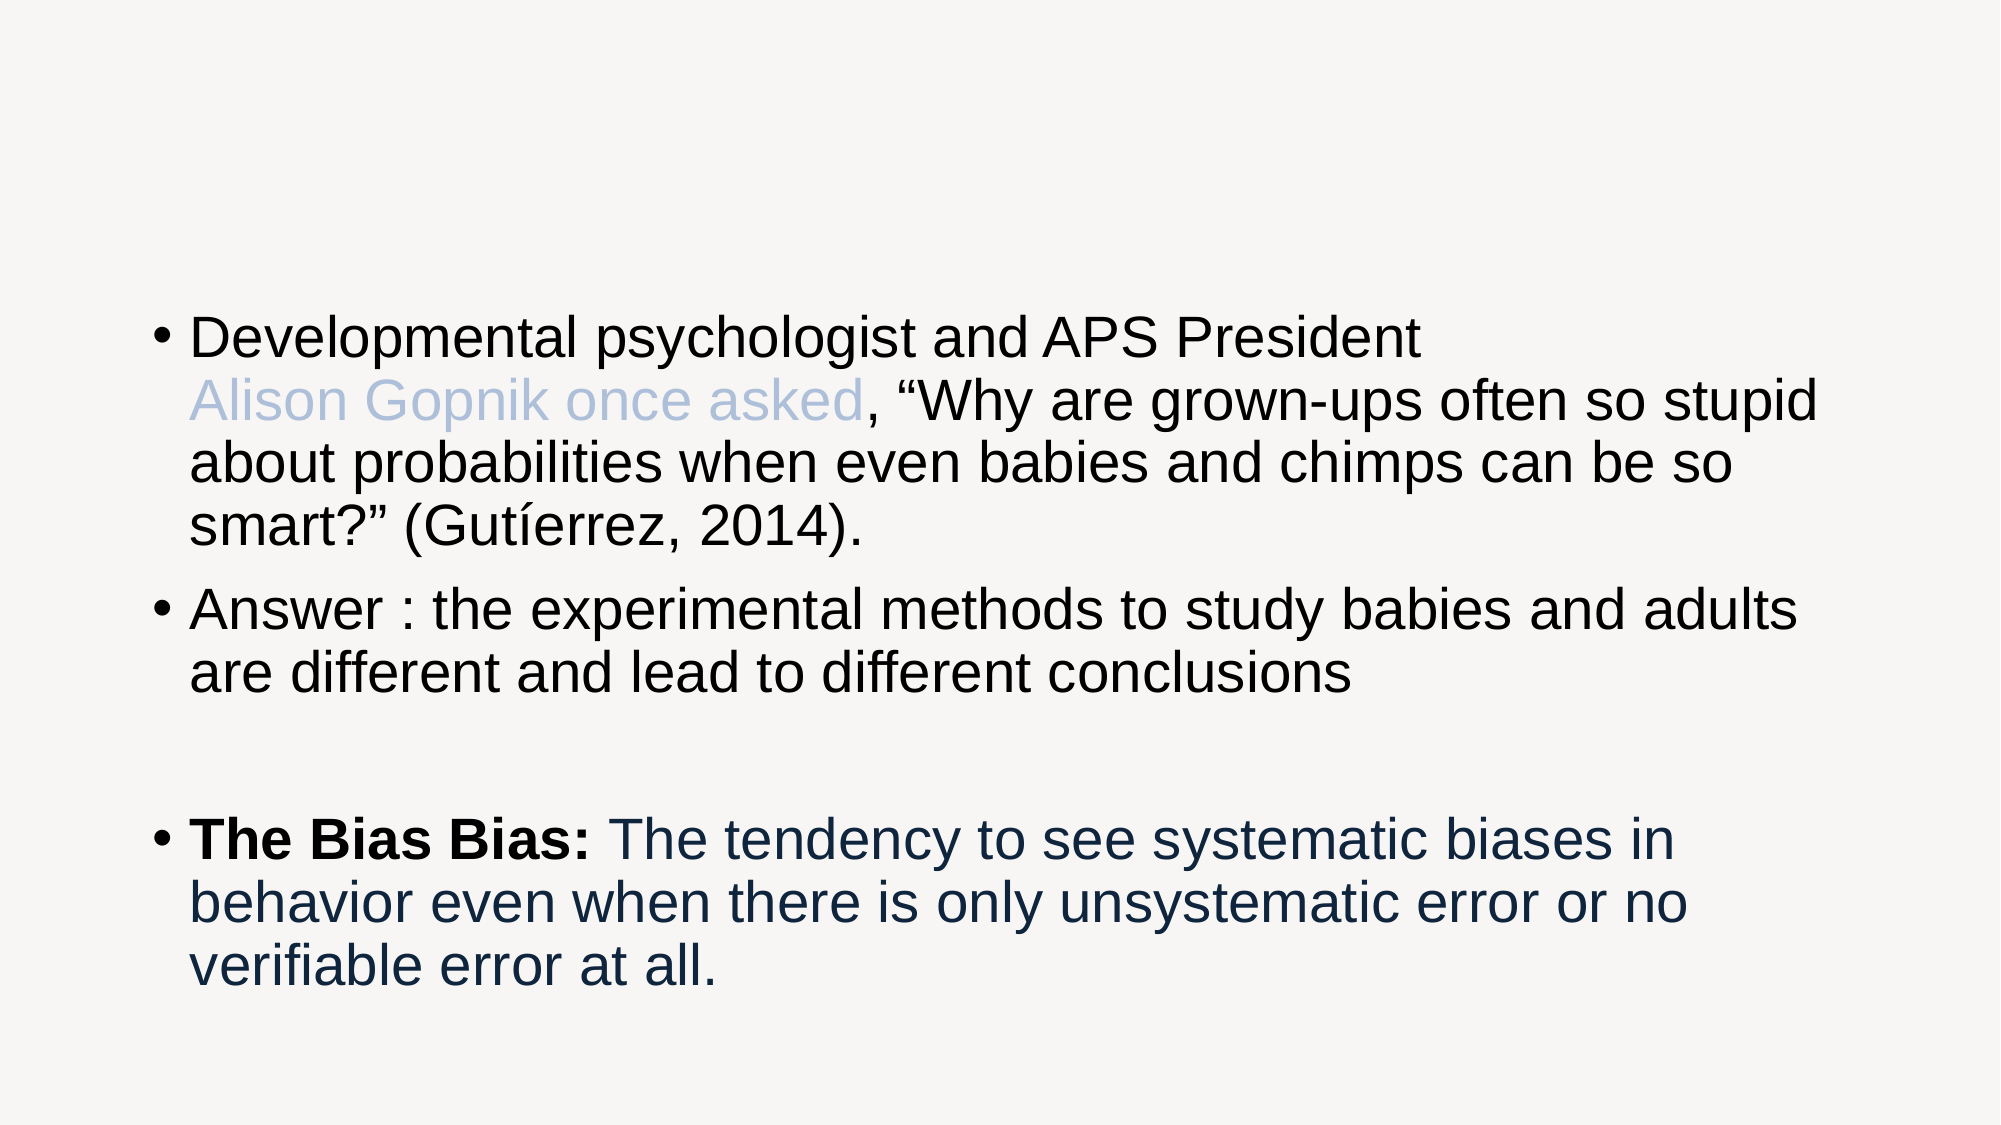

#
Developmental psychologist and APS President Alison Gopnik once asked, “Why are grown-ups often so stupid about probabilities when even babies and chimps can be so smart?” (Gutíerrez, 2014).
Answer : the experimental methods to study babies and adults are different and lead to different conclusions

The Bias Bias: The tendency to see systematic biases in behavior even when there is only unsystematic error or no verifiable error at all.